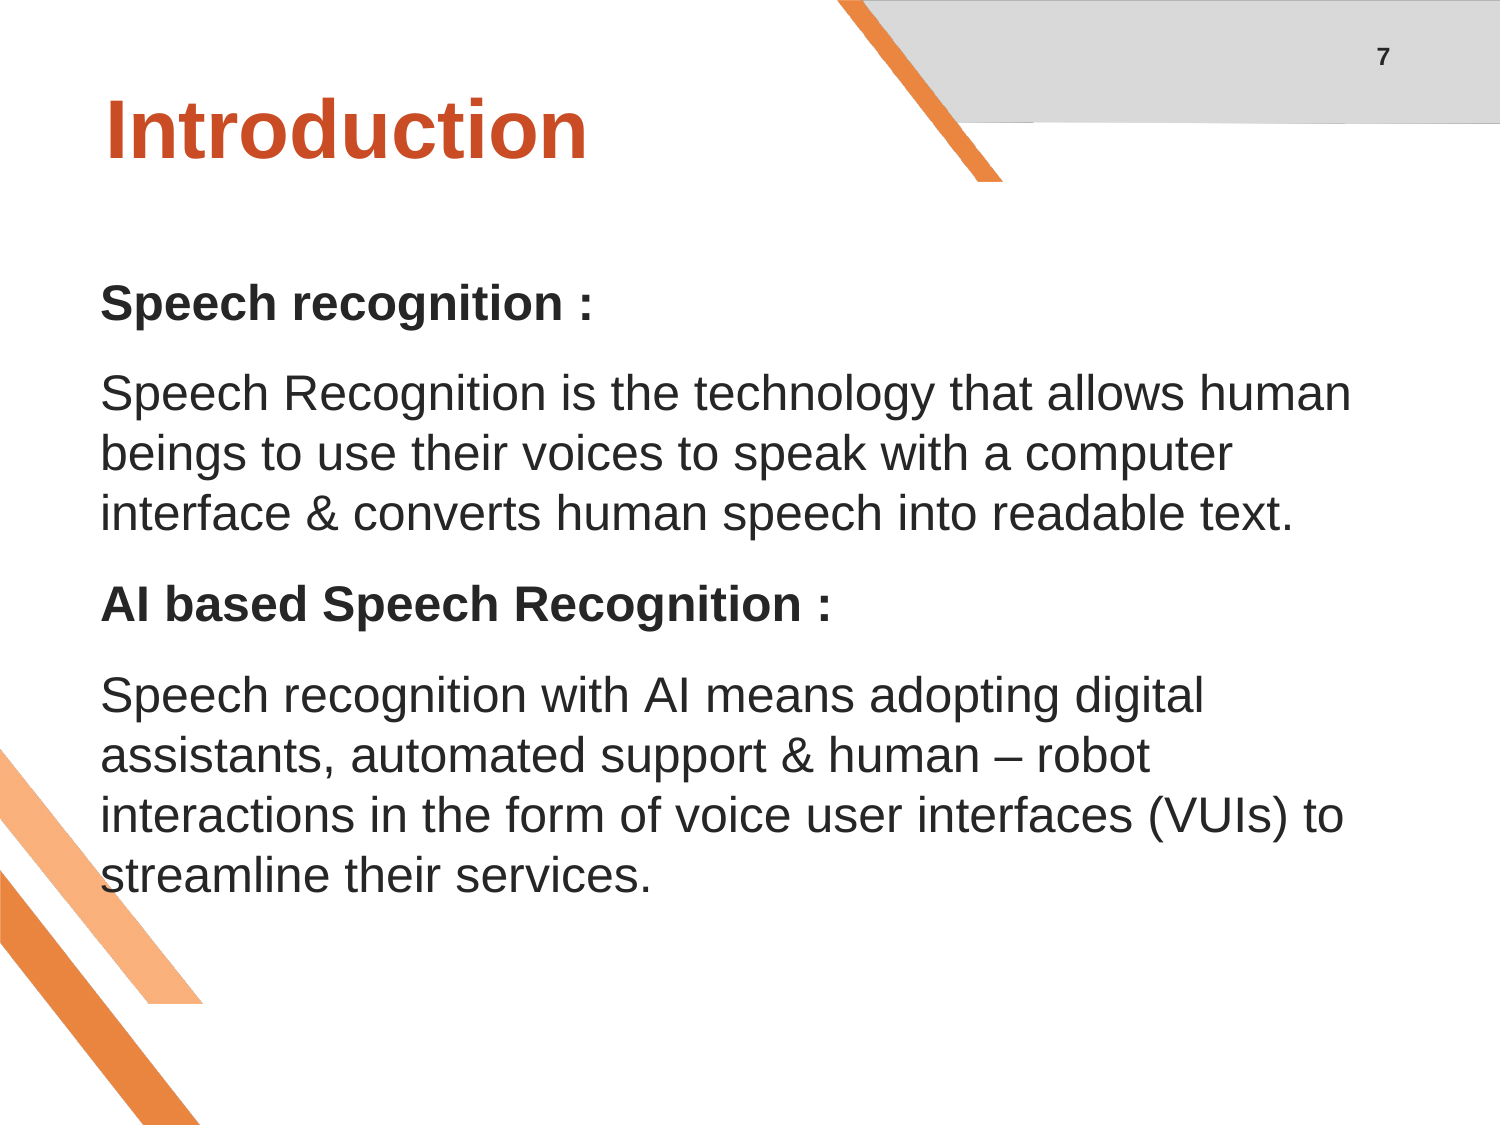

7
# Introduction
Speech recognition :
Speech Recognition is the technology that allows human beings to use their voices to speak with a computer interface & converts human speech into readable text.
AI based Speech Recognition :
Speech recognition with AI means adopting digital assistants, automated support & human – robot interactions in the form of voice user interfaces (VUIs) to streamline their services.